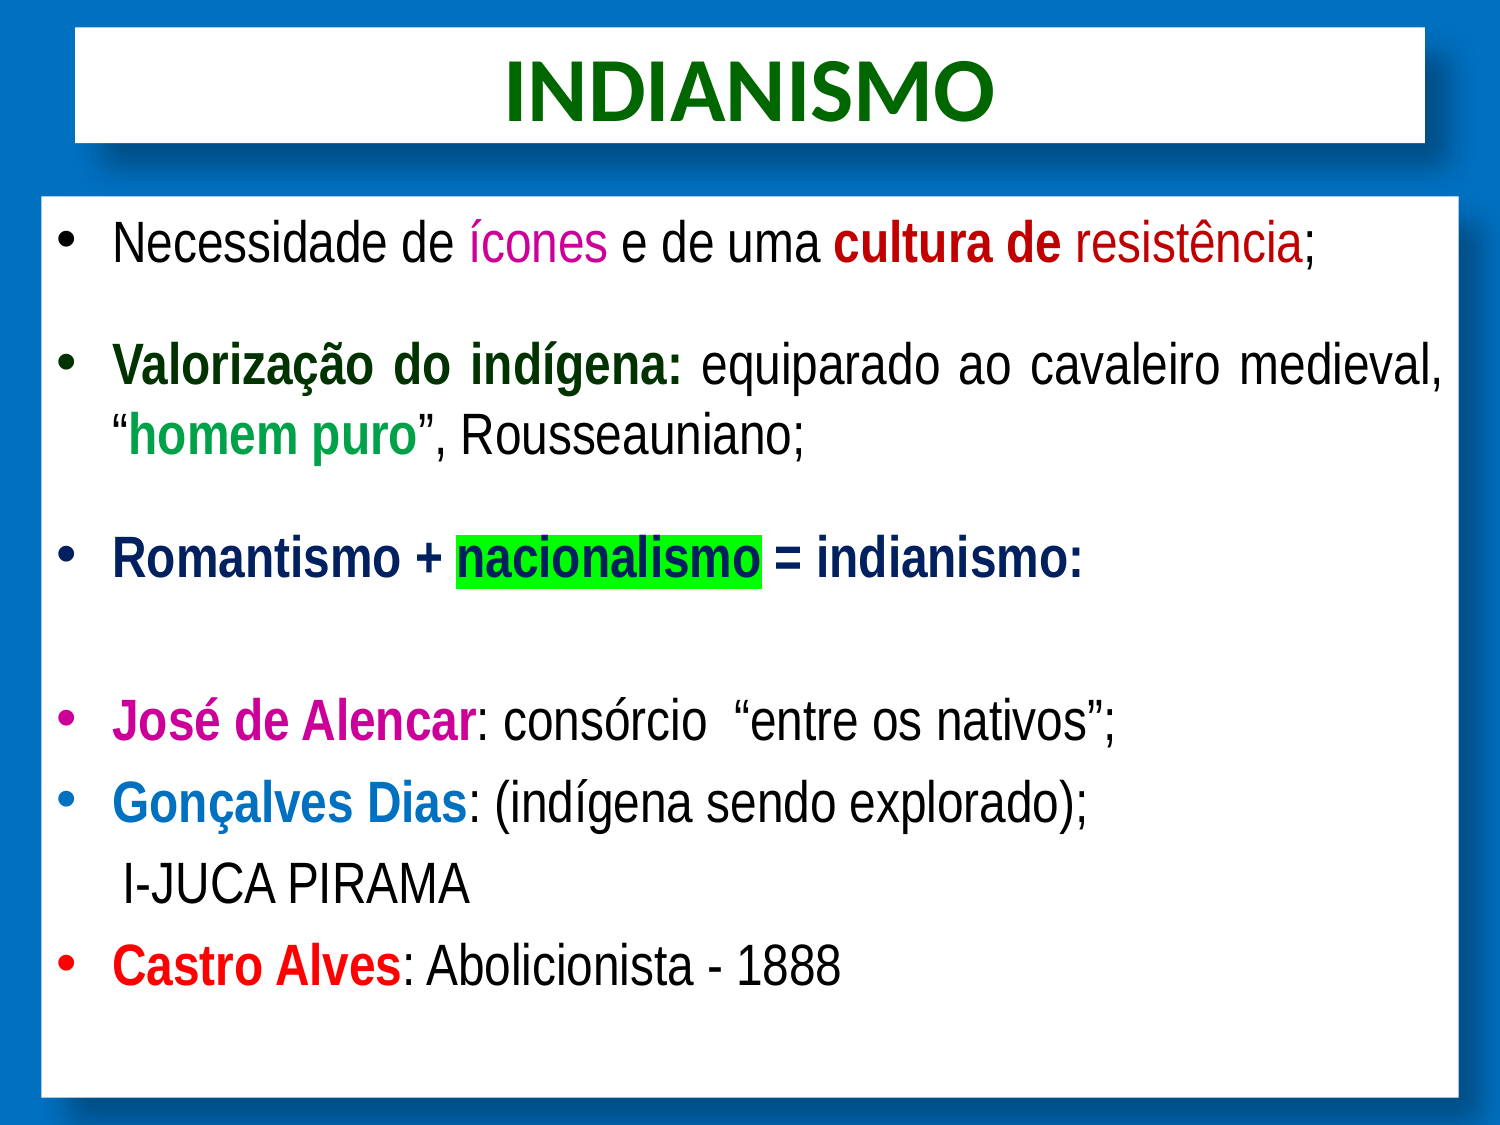

# INDIANISMO
Necessidade de ícones e de uma cultura de resistência;

Valorização do indígena: equiparado ao cavaleiro medieval, “homem puro”, Rousseauniano;

Romantismo + nacionalismo = indianismo:

José de Alencar: consórcio  “entre os nativos”;
Gonçalves Dias: (indígena sendo explorado);
     I-JUCA PIRAMA
Castro Alves: Abolicionista - 1888